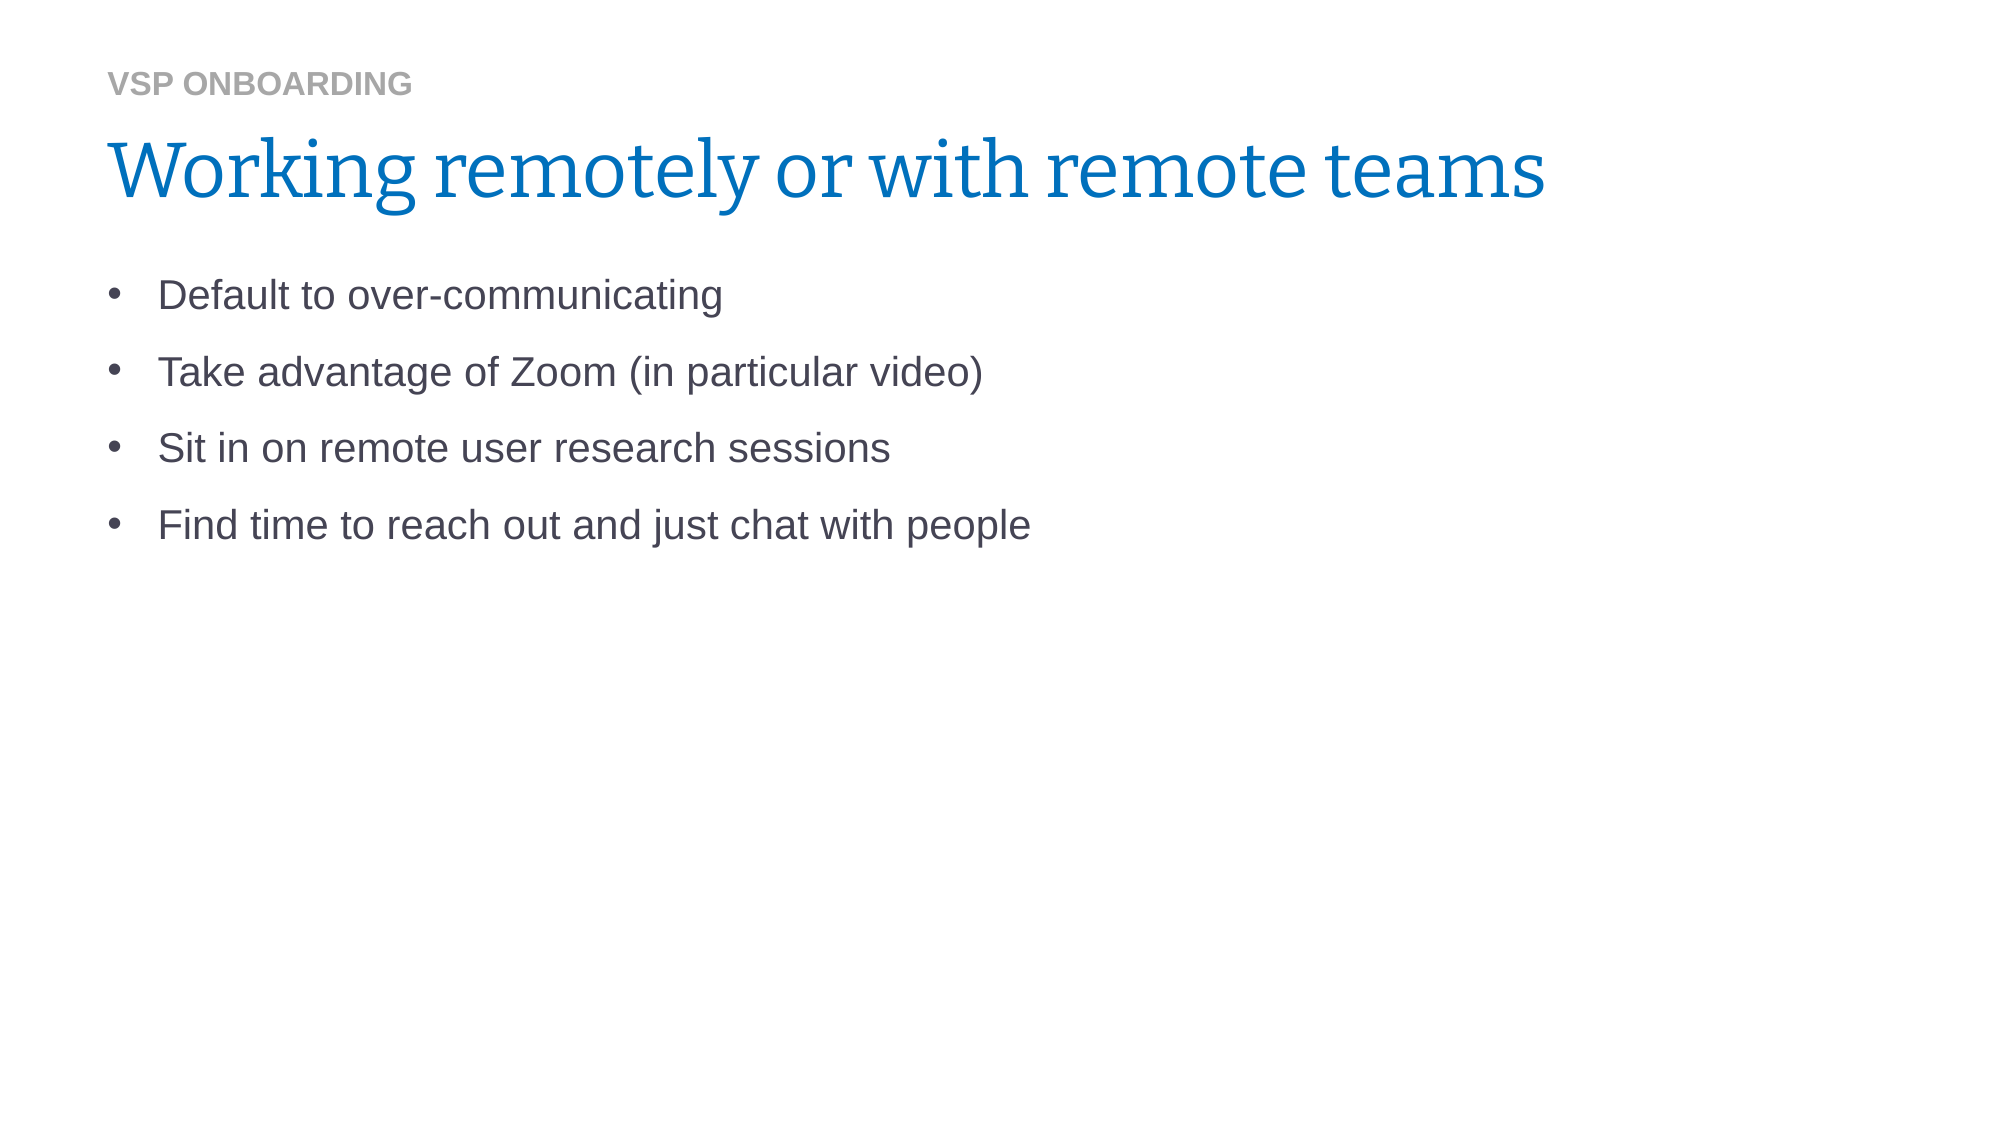

VSP ONBOARDING
# Working remotely or with remote teams
Default to over-communicating
Take advantage of Zoom (in particular video)
Sit in on remote user research sessions
Find time to reach out and just chat with people